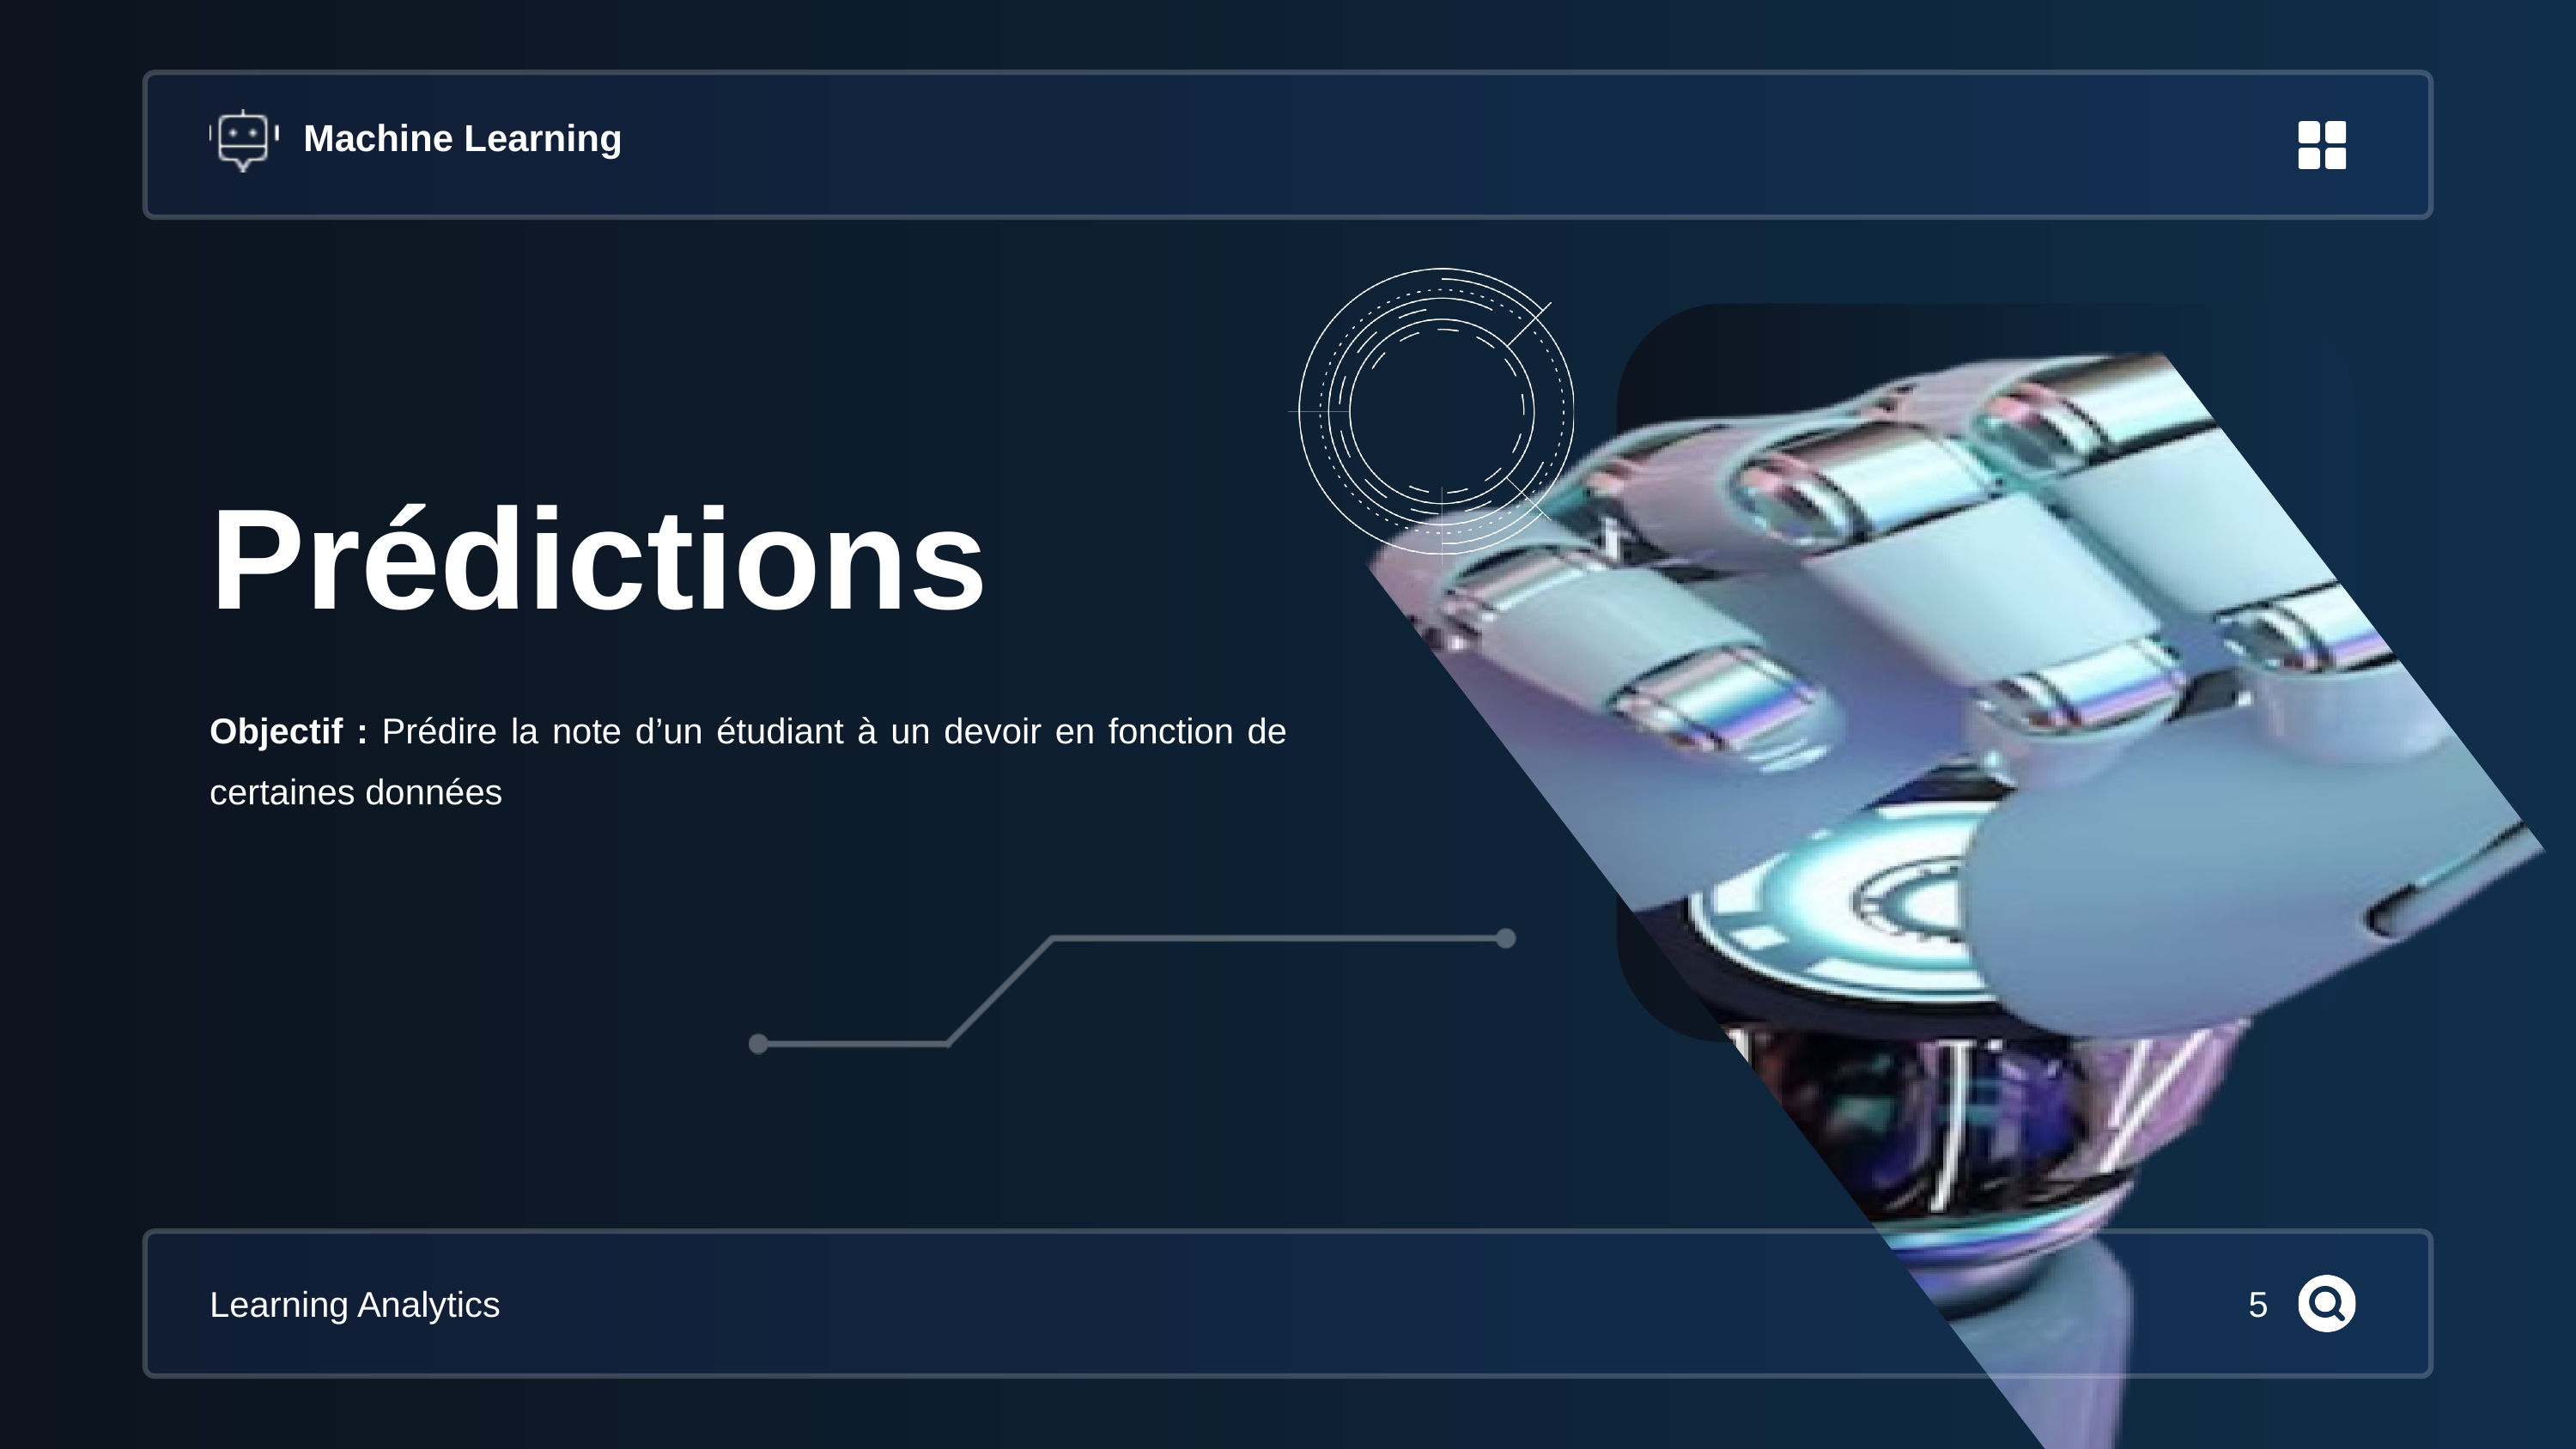

Machine Learning

Prédictions
Objectif : Prédire la note d’un étudiant à un devoir en fonction de certaines données

Learning Analytics
5